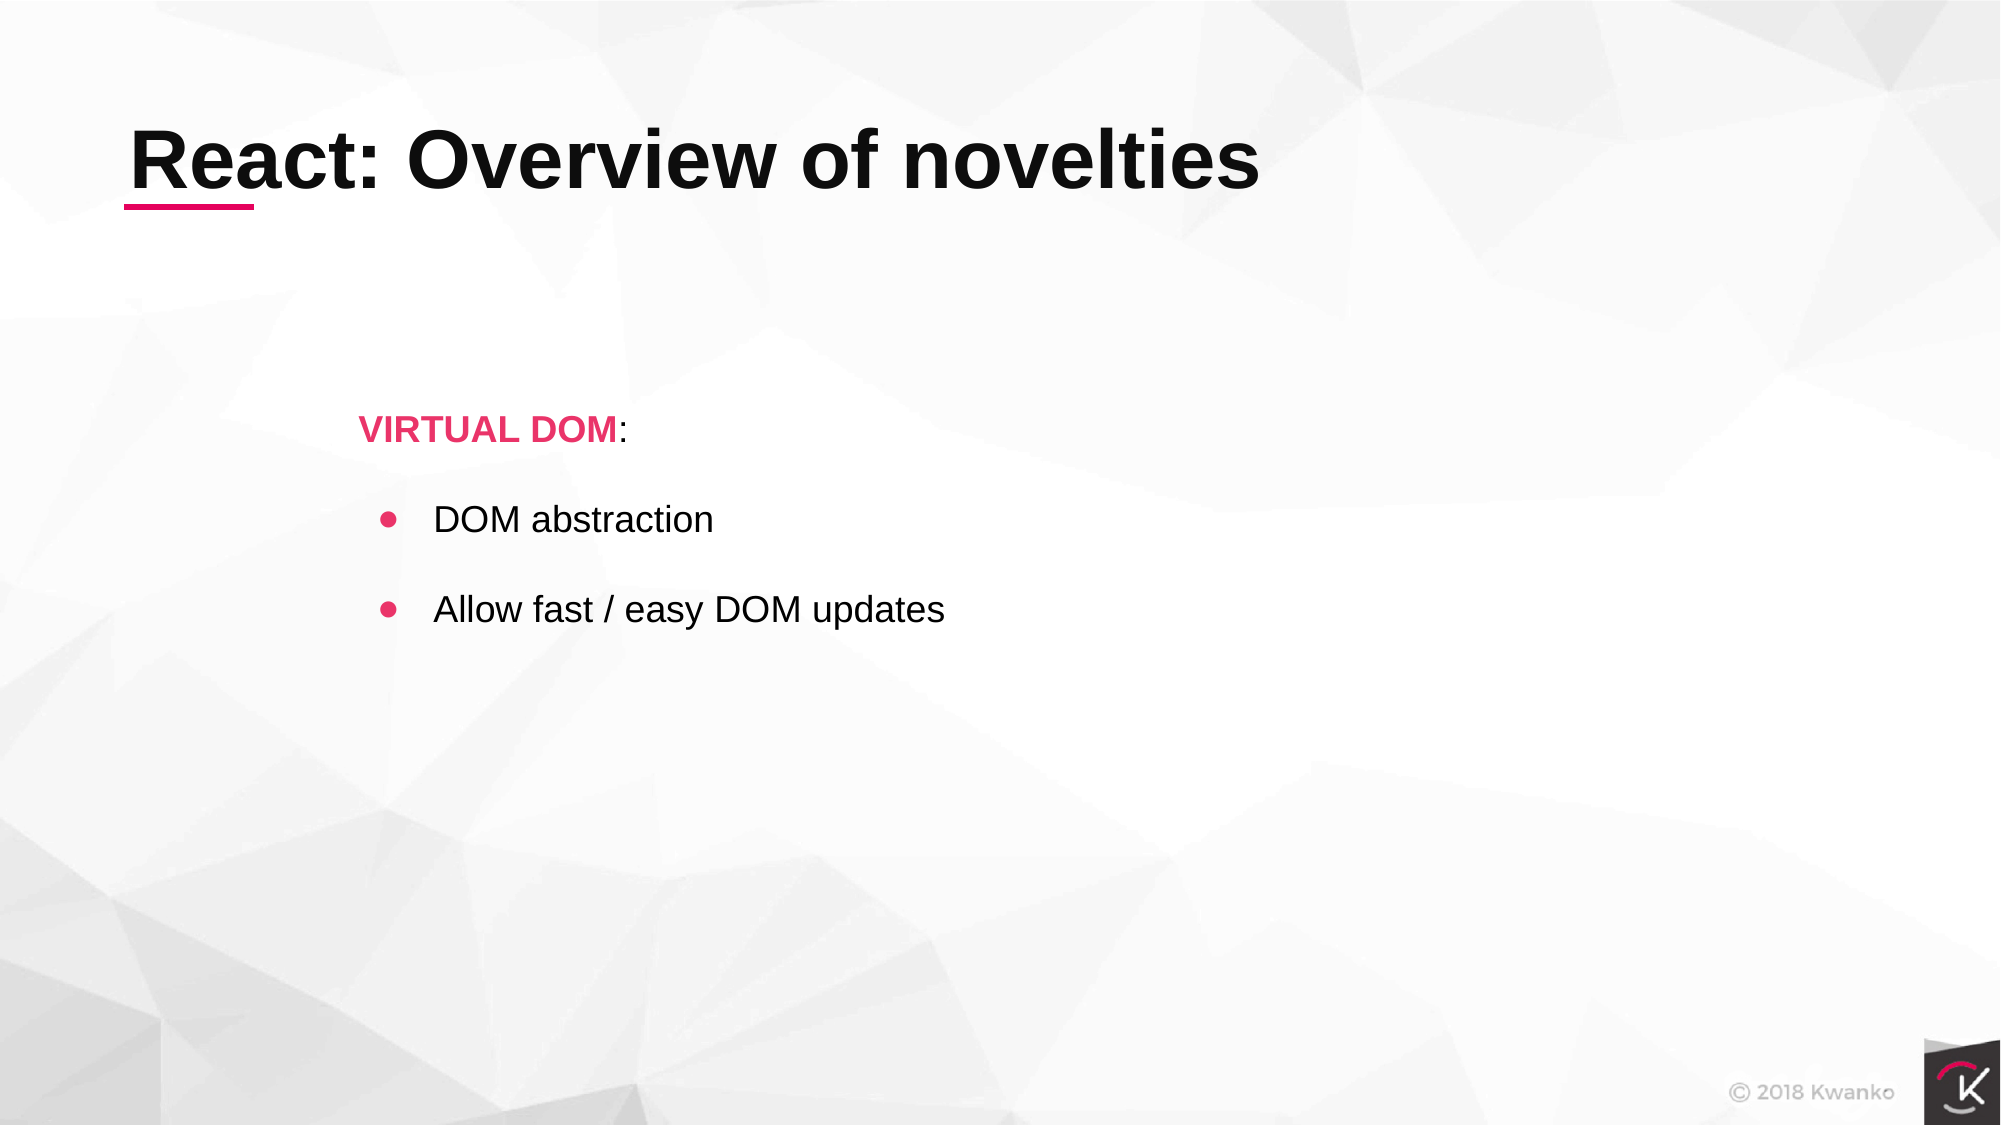

React: Overview of novelties
VIRTUAL DOM:
DOM abstraction
Allow fast / easy DOM updates